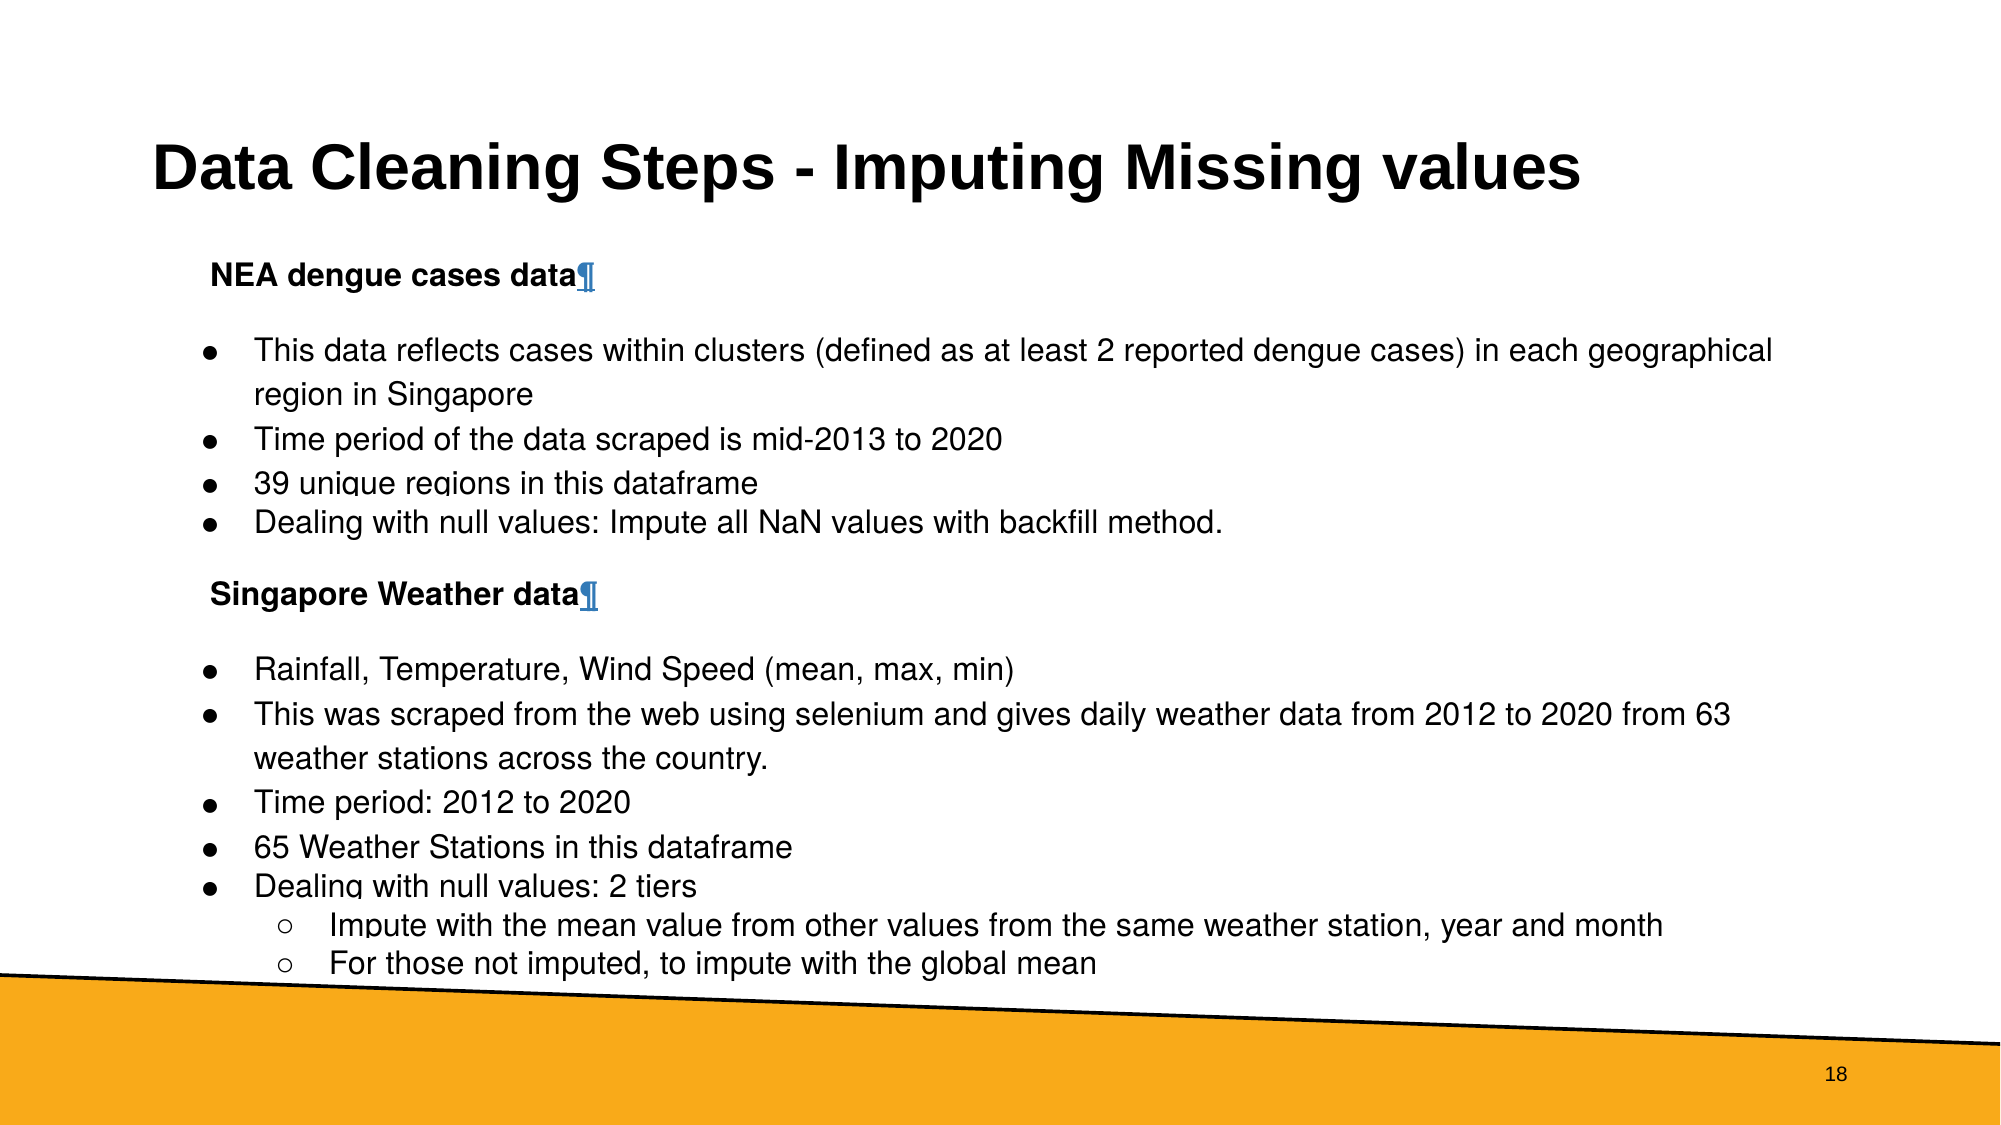

# Data Cleaning Steps - Imputing Missing values
NEA dengue cases data¶
This data reflects cases within clusters (defined as at least 2 reported dengue cases) in each geographical region in Singapore
Time period of the data scraped is mid-2013 to 2020
39 unique regions in this dataframe
Dealing with null values: Impute all NaN values with backfill method.

Singapore Weather data¶
Rainfall, Temperature, Wind Speed (mean, max, min)
This was scraped from the web using selenium and gives daily weather data from 2012 to 2020 from 63 weather stations across the country.
Time period: 2012 to 2020
65 Weather Stations in this dataframe
Dealing with null values: 2 tiers
Impute with the mean value from other values from the same weather station, year and month
For those not imputed, to impute with the global mean

18